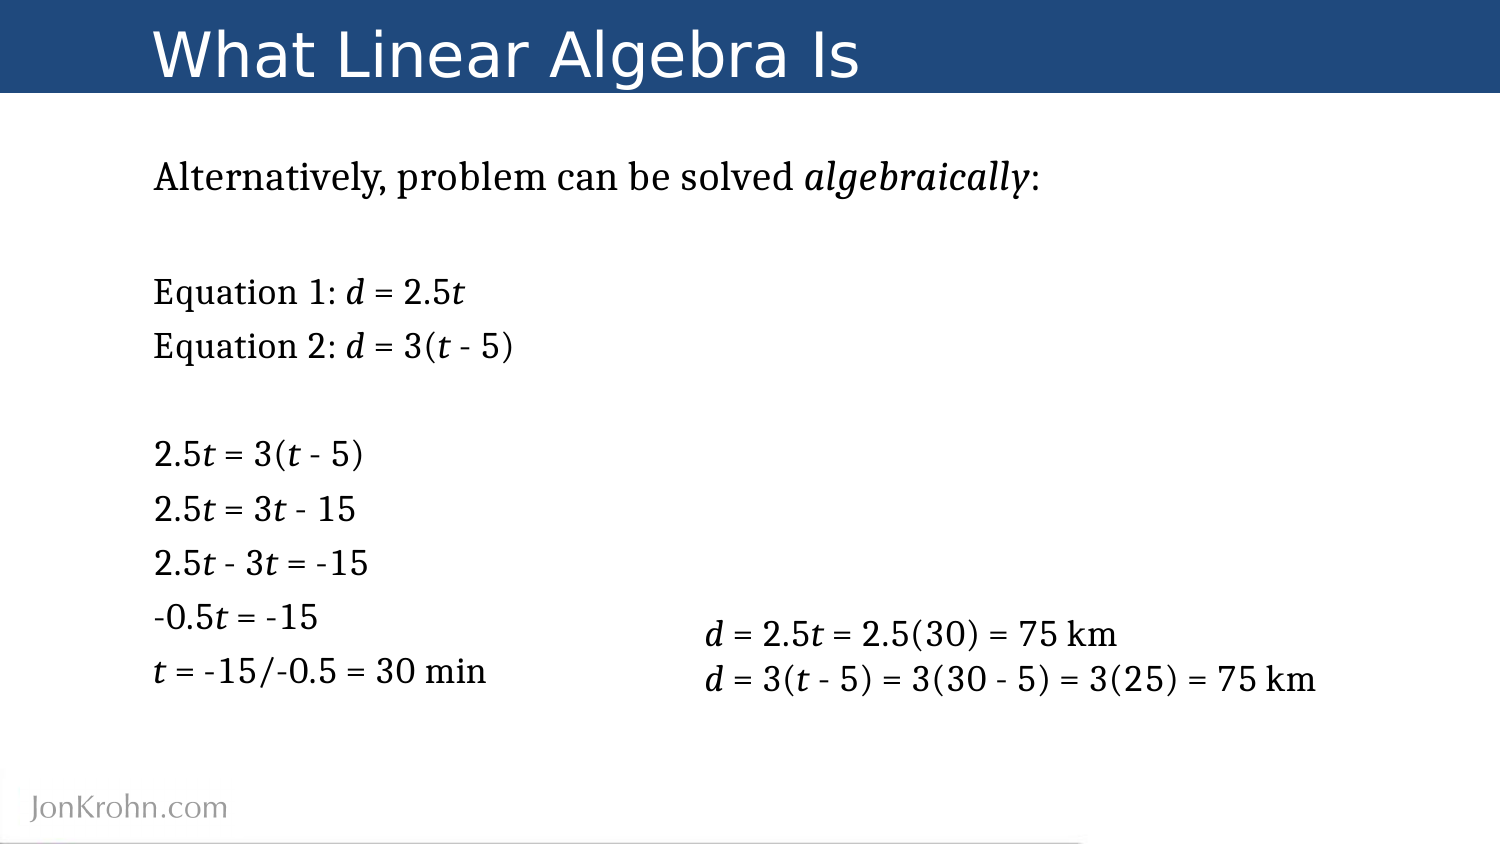

# What Linear Algebra Is
Alternatively, problem can be solved algebraically:

Equation 1: d = 2.5t
Equation 2: d = 3(t - 5)

2.5t = 3(t - 5)
2.5t = 3t - 15
2.5t - 3t = -15
-0.5t = -15
t = -15/-0.5 = 30 min

d = 2.5t = 2.5(30) = 75 km
d = 3(t - 5) = 3(30 - 5) = 3(25) = 75 km